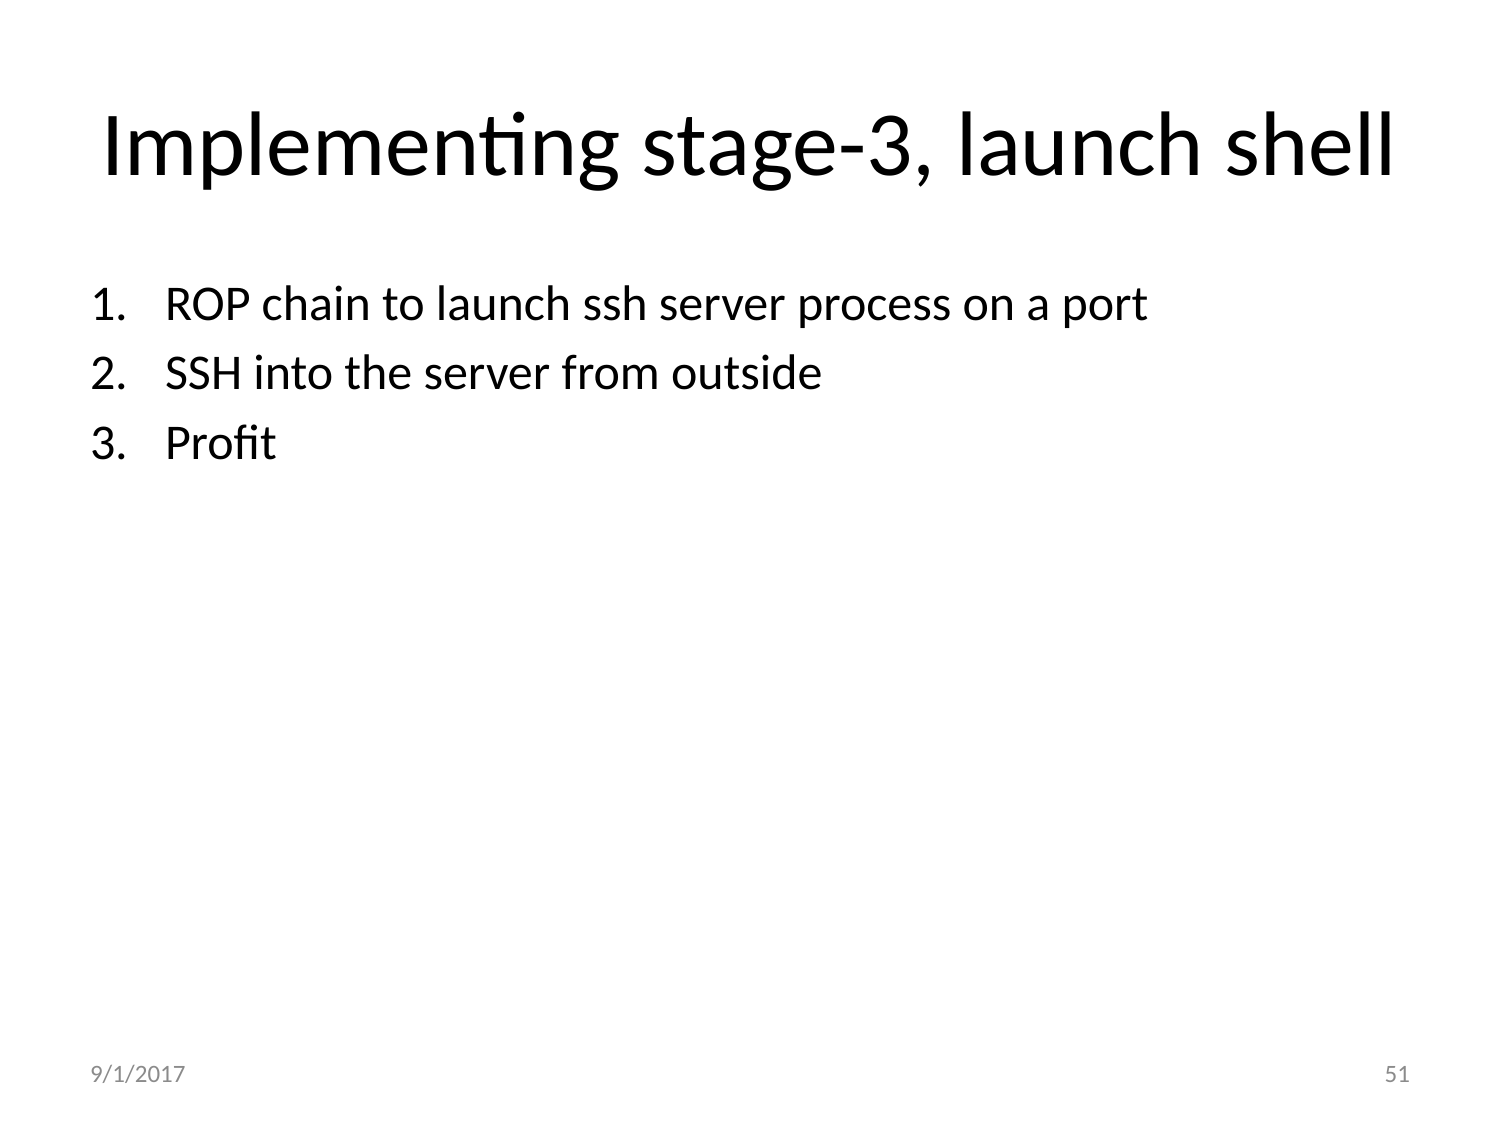

# Implementing stage-3, launch shell
ROP chain to launch ssh server process on a port
SSH into the server from outside
Profit
9/1/2017
51